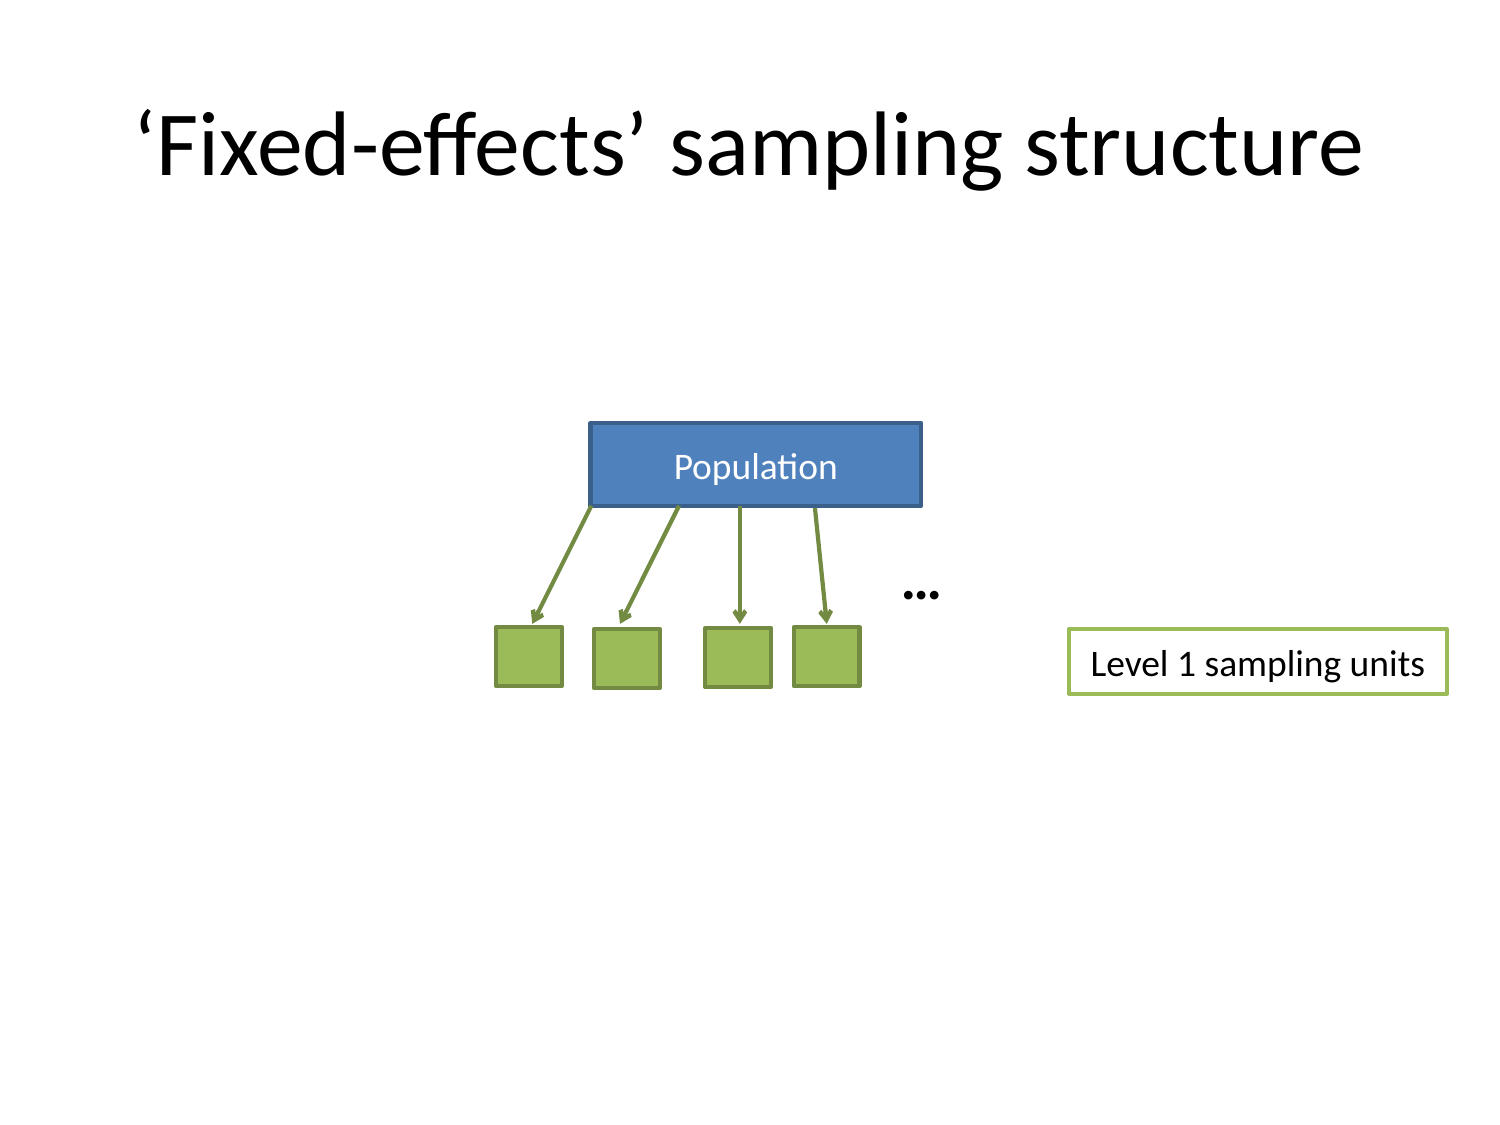

# ‘Fixed-effects’ sampling structure
Population
…

Level 1 sampling units